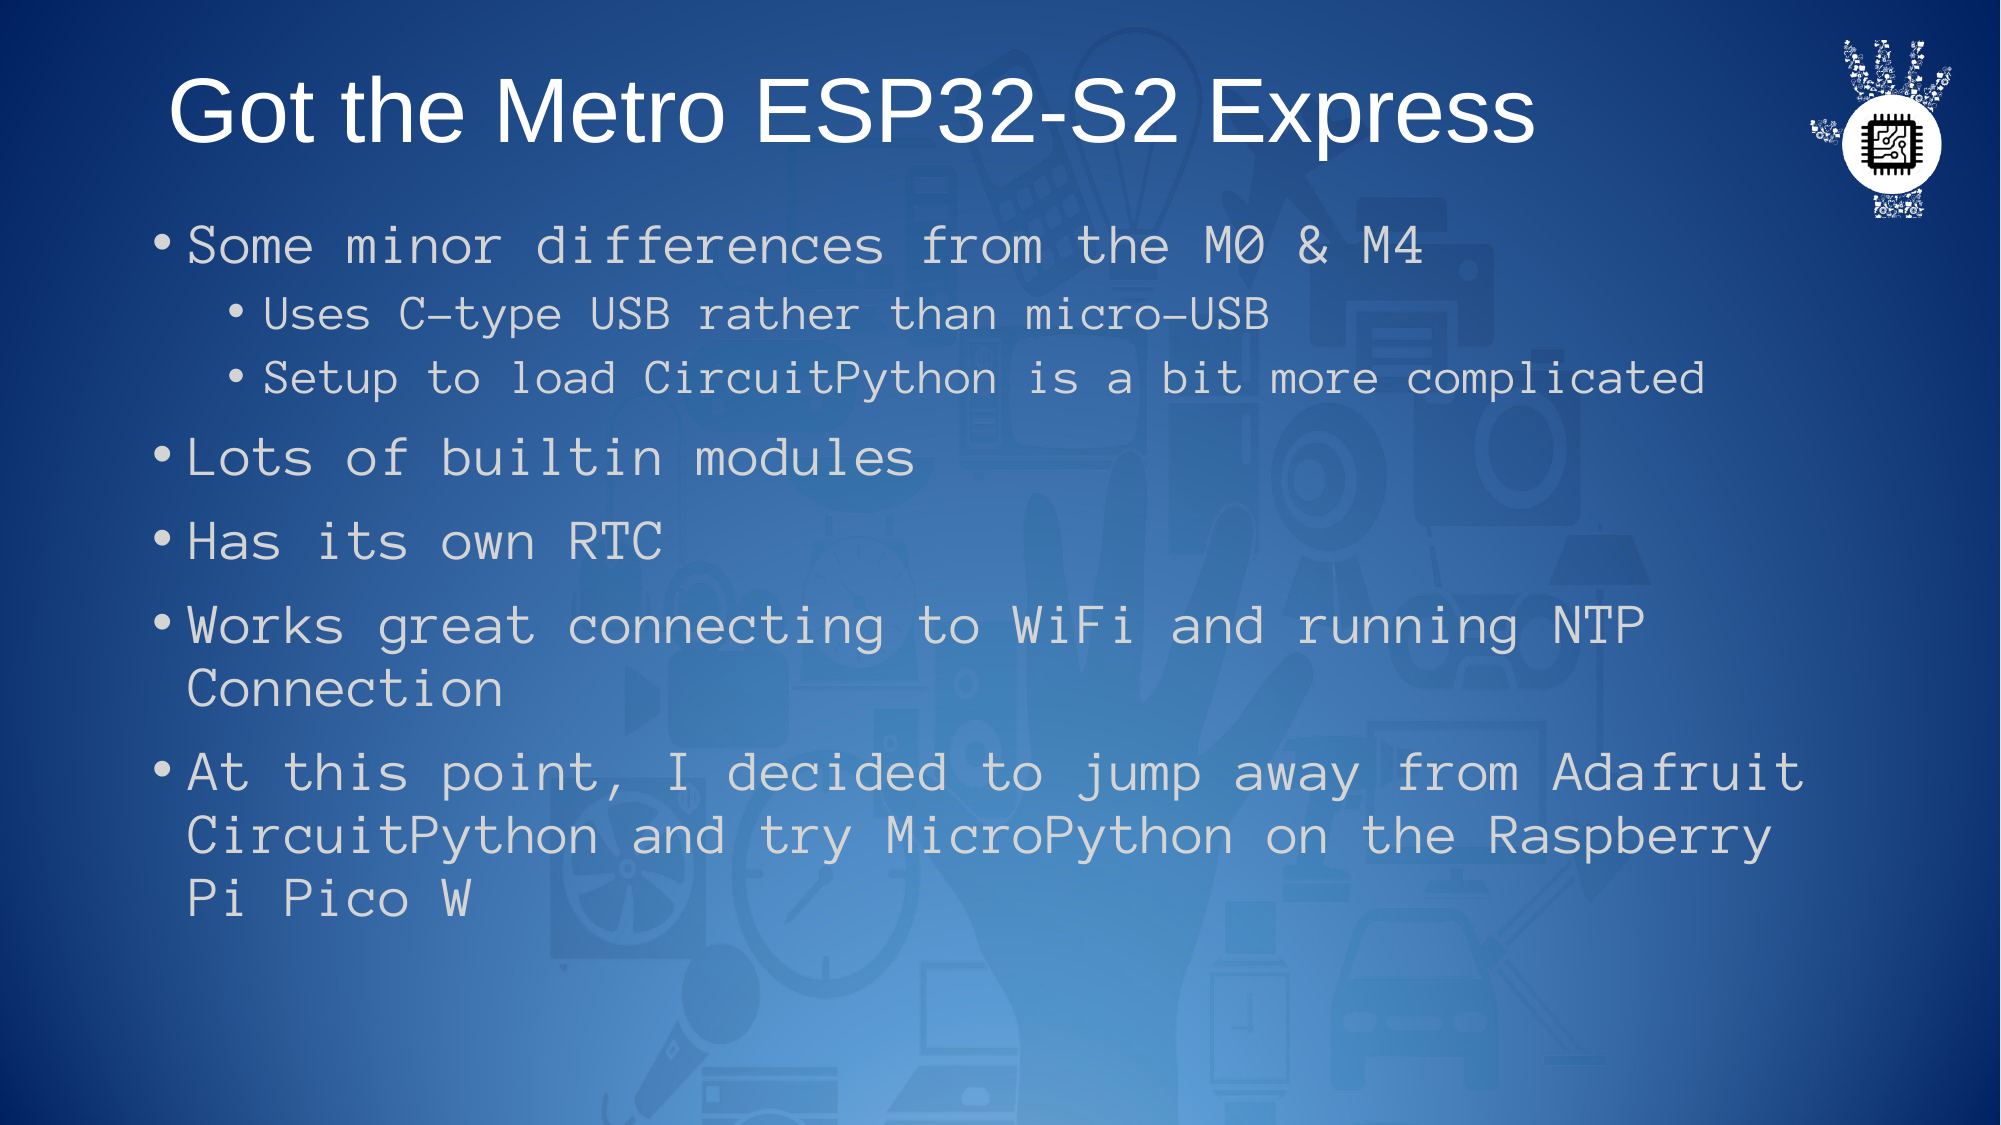

# Got the Metro ESP32-S2 Express
Some minor differences from the M0 & M4
Uses C-type USB rather than micro-USB
Setup to load CircuitPython is a bit more complicated
Lots of builtin modules
Has its own RTC
Works great connecting to WiFi and running NTP Connection
At this point, I decided to jump away from Adafruit CircuitPython and try MicroPython on the Raspberry Pi Pico W